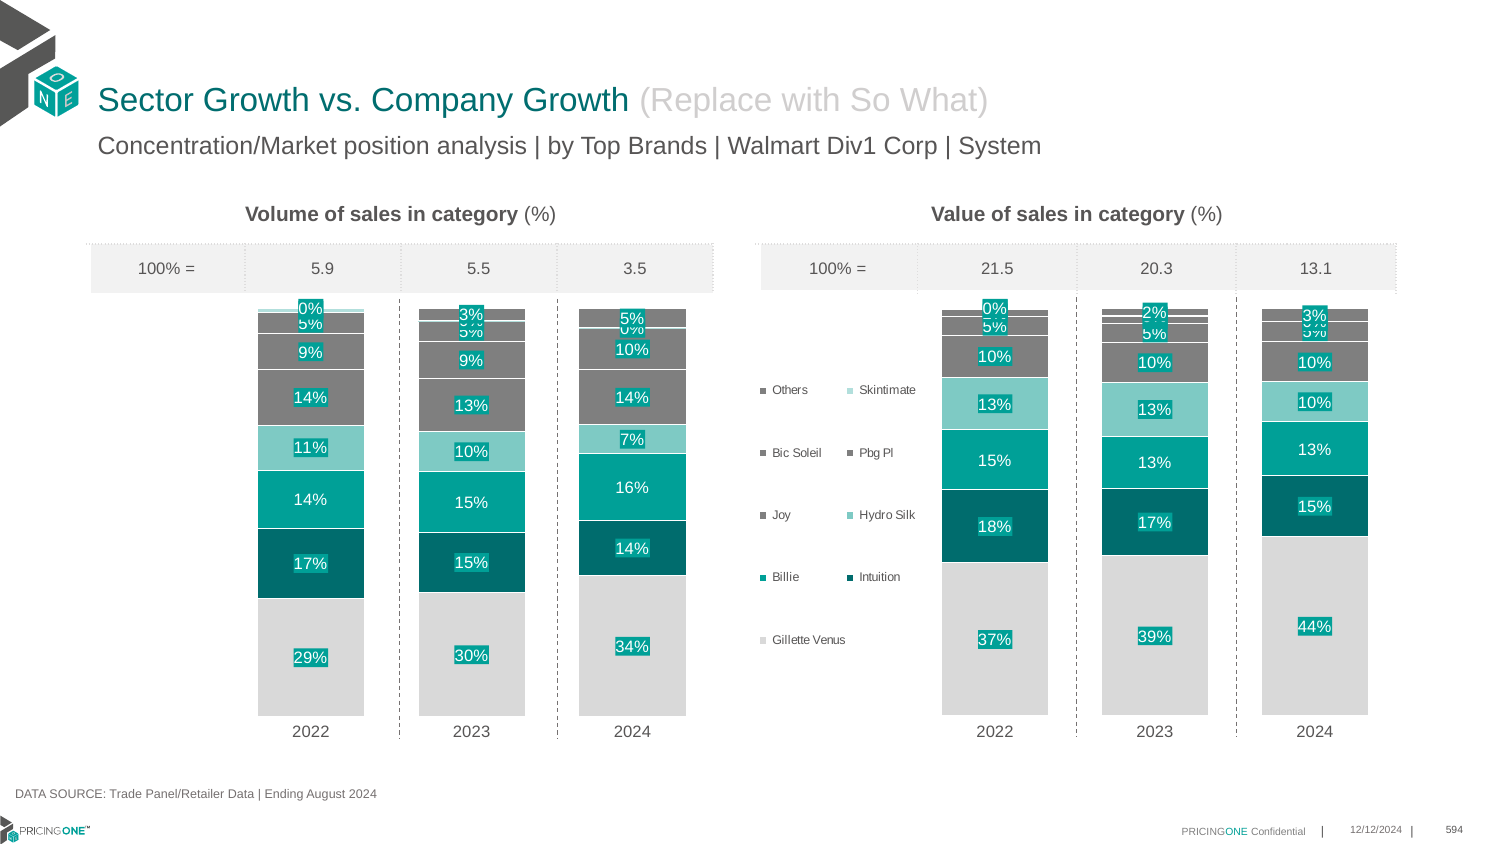

# Sector Growth vs. Company Growth (Replace with So What)
Concentration/Market position analysis | by Top Brands | Walmart Div1 Corp | System
| Volume of sales in category (%) |  |  |  |
| --- | --- | --- | --- |
| 100% = | 5.9 | 5.5 | 3.5 |
| Value of sales in category (%) |  |  |  |
| --- | --- | --- | --- |
| 100% = | 21.5 | 20.3 | 13.1 |

### Chart

| Category | Gillette Venus | Intuition | Billie | Hydro Silk | Joy | Pbg Pl | Bic Soleil | Skintimate | Others |
|---|---|---|---|---|---|---|---|---|---|
| 2022 | 0.2887881384467282 | 0.1725865698956051 | 0.14199544876709466 | 0.10950967603237743 | 0.13654512526063114 | 0.08721890914861563 | 0.053041259154091885 | 0.010201957145439053 | 0.00011291614941688811 |
| 2023 | 0.3031406943749984 | 0.14853488692899222 | 0.1476891036978758 | 0.09844721295235916 | 0.1300422493344345 | 0.09047074571215781 | 0.05096676716376949 | 0.00033418575441800444 | 0.030374154080994607 |
| 2024 | 0.3449671112808824 | 0.13565805626922153 | 0.1630473926615068 | 0.07066213499964907 | 0.13568221800095037 | 0.10032727640906042 | 0.0013973534849846343 | 0.00018552758291788578 | 0.04807292931082687 |

### Chart

| Category | Gillette Venus | Intuition | Billie | Hydro Silk | Joy | Pbg Pl | Bic Soleil | Skintimate | Others |
|---|---|---|---|---|---|---|---|---|---|
| 2022 | 0.3749124753241233 | 0.17907759166885562 | 0.1473028724281072 | 0.1287010558965734 | 0.1028418488355991 | 0.04572670959827703 | 0.018730617874789 | 0.0026676623458599348 | 3.916602781541525e-05 |
| 2023 | 0.3923354183602286 | 0.16592391820513008 | 0.12793949203113503 | 0.130445848503403 | 0.09864176744779321 | 0.04739330831353713 | 0.01802687044762162 | 0.00023921305125872665 | 0.01905416363989264 |
| 2024 | 0.4397536992919096 | 0.1485750841552705 | 0.13288632885639248 | 0.09780822375448207 | 0.09810268674685133 | 0.05022804599476694 | 0.0002904019622897344 | 0.00015163733070485078 | 0.032203891907332506 |
DATA SOURCE: Trade Panel/Retailer Data | Ending August 2024

12/12/2024
594